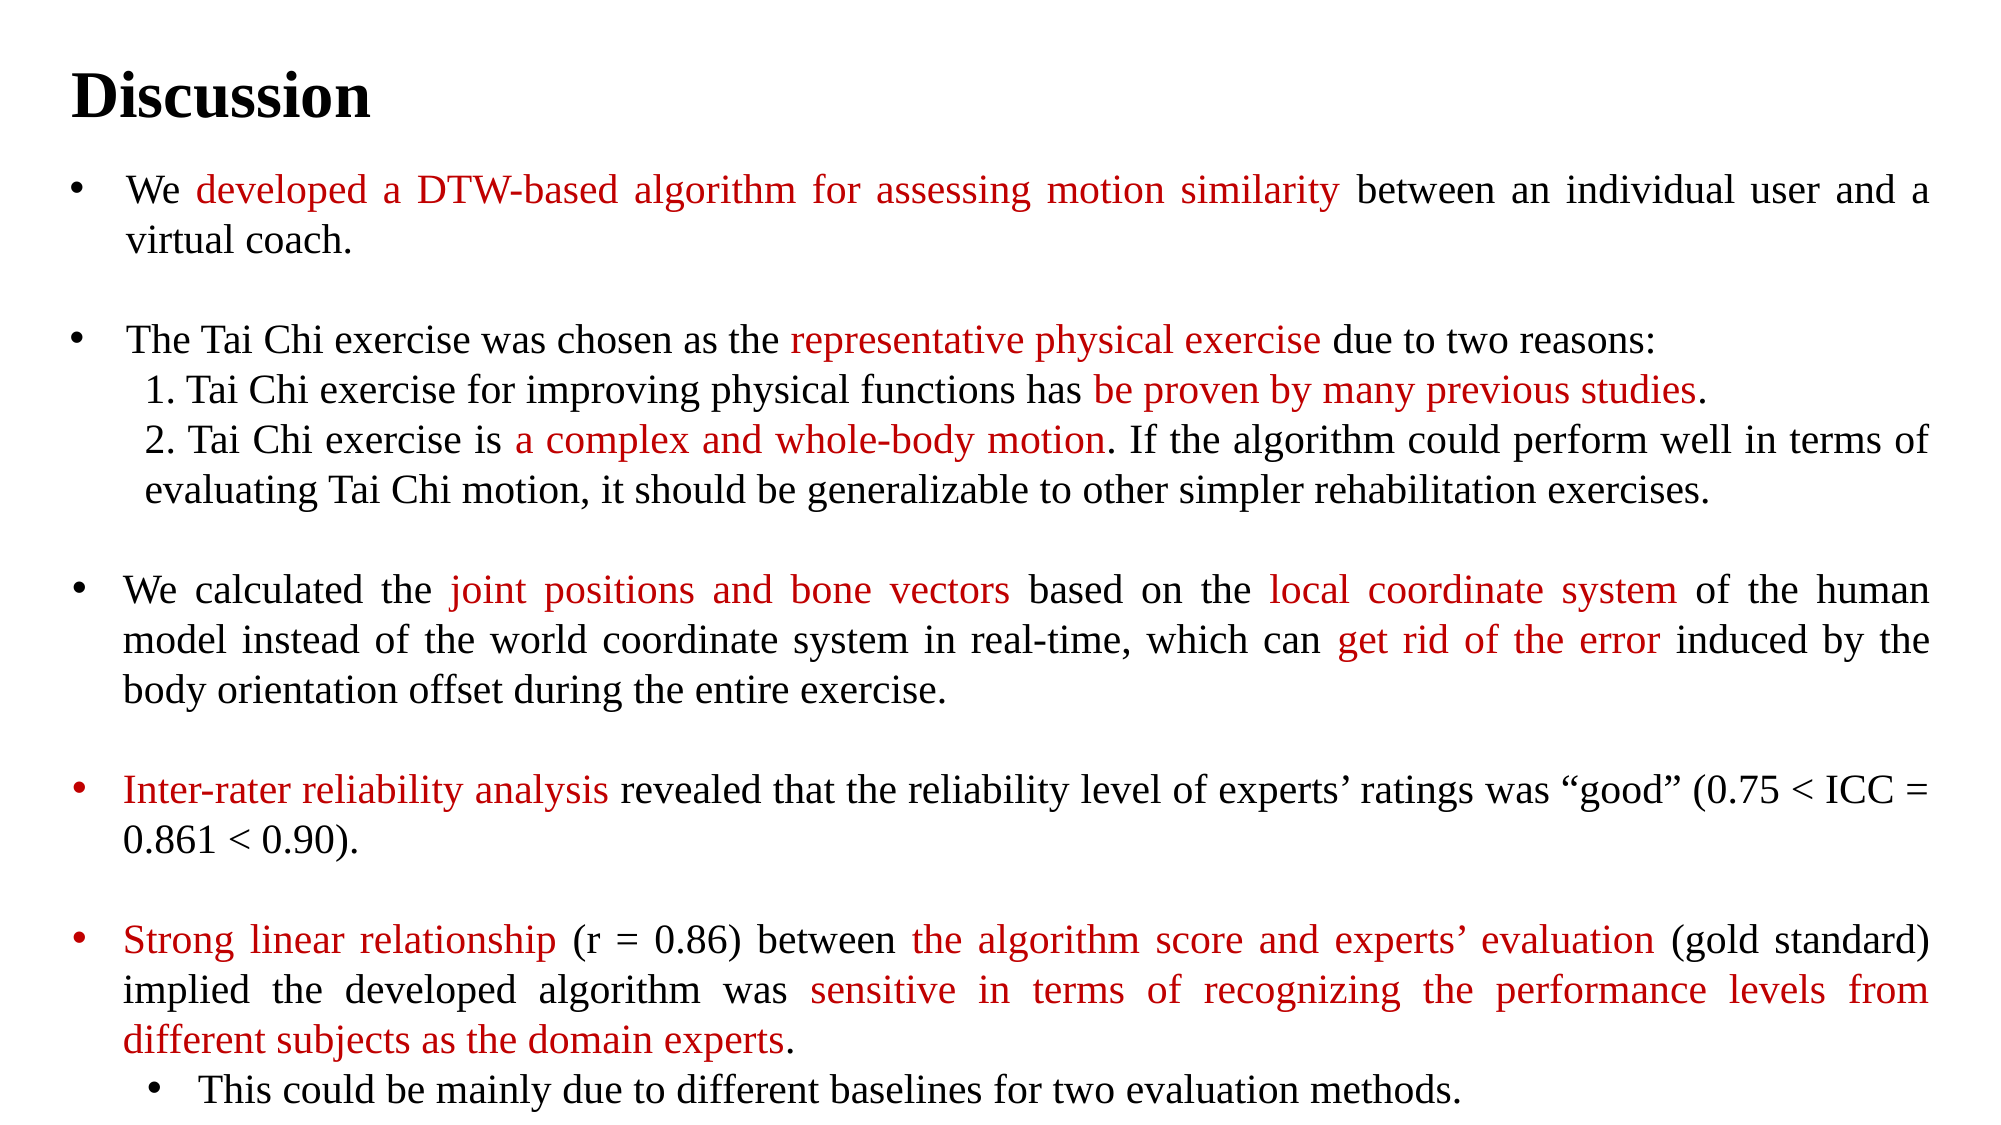

Discussion

We developed a DTW-based algorithm for assessing motion similarity between an individual user and a virtual coach.

The Tai Chi exercise was chosen as the representative physical exercise due to two reasons:
1. Tai Chi exercise for improving physical functions has be proven by many previous studies.
2. Tai Chi exercise is a complex and whole-body motion. If the algorithm could perform well in terms of evaluating Tai Chi motion, it should be generalizable to other simpler rehabilitation exercises.

We calculated the joint positions and bone vectors based on the local coordinate system of the human model instead of the world coordinate system in real-time, which can get rid of the error induced by the body orientation offset during the entire exercise.

Inter-rater reliability analysis revealed that the reliability level of experts’ ratings was “good” (0.75 < ICC = 0.861 < 0.90).

Strong linear relationship (r = 0.86) between the algorithm score and experts’ evaluation (gold standard) implied the developed algorithm was sensitive in terms of recognizing the performance levels from different subjects as the domain experts.
This could be mainly due to different baselines for two evaluation methods.